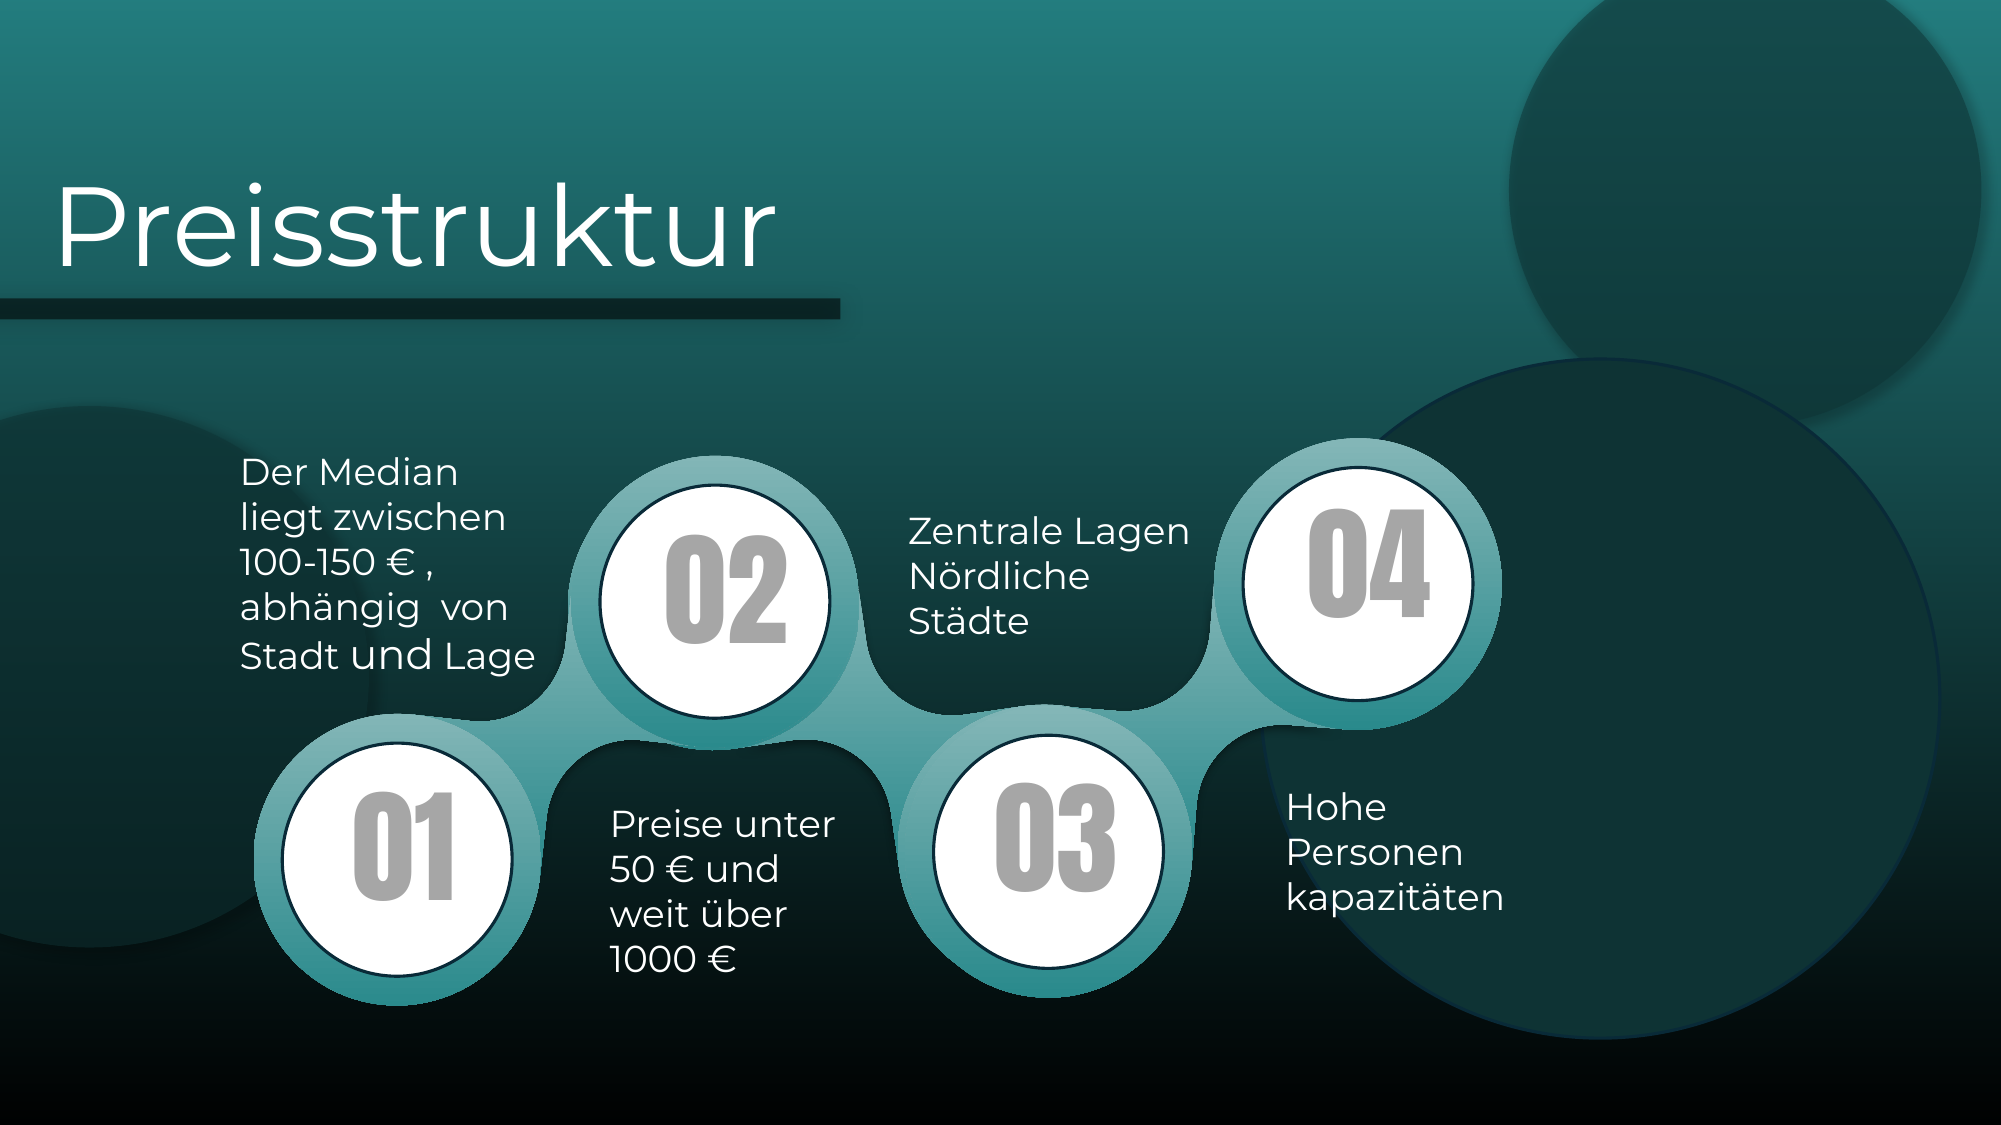

Preisstruktur

Der Median liegt zwischen 100-150 € ,
abhängig  von Stadt und Lage
04
Zentrale Lagen
Nördliche Städte
02
03
01
Hohe Personen kapazitäten
Preise unter 50 € und
weit über 1000 €

33